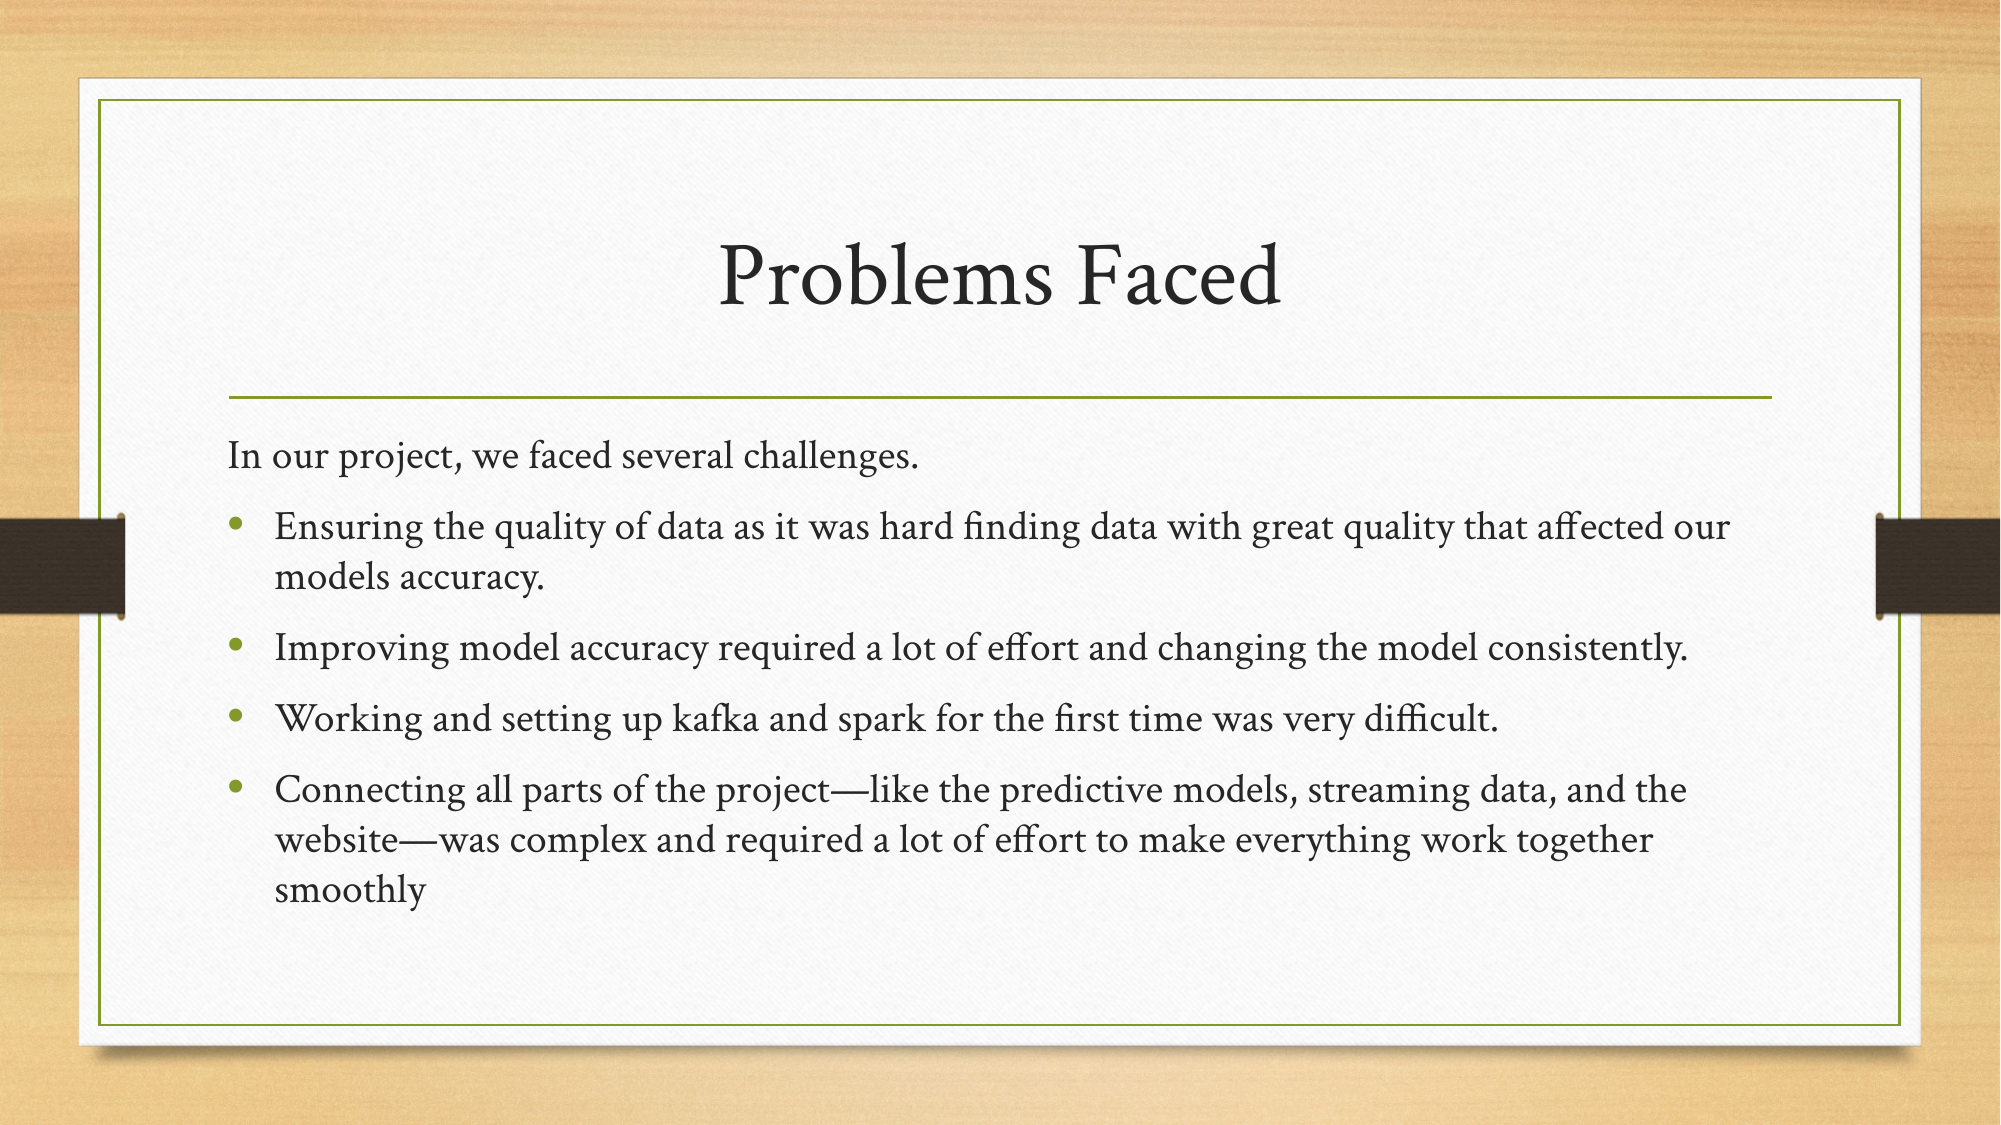

# Problems Faced
In our project, we faced several challenges.
Ensuring the quality of data as it was hard finding data with great quality that affected our models accuracy.
Improving model accuracy required a lot of effort and changing the model consistently.
Working and setting up kafka and spark for the first time was very difficult.
Connecting all parts of the project—like the predictive models, streaming data, and the website—was complex and required a lot of effort to make everything work together smoothly